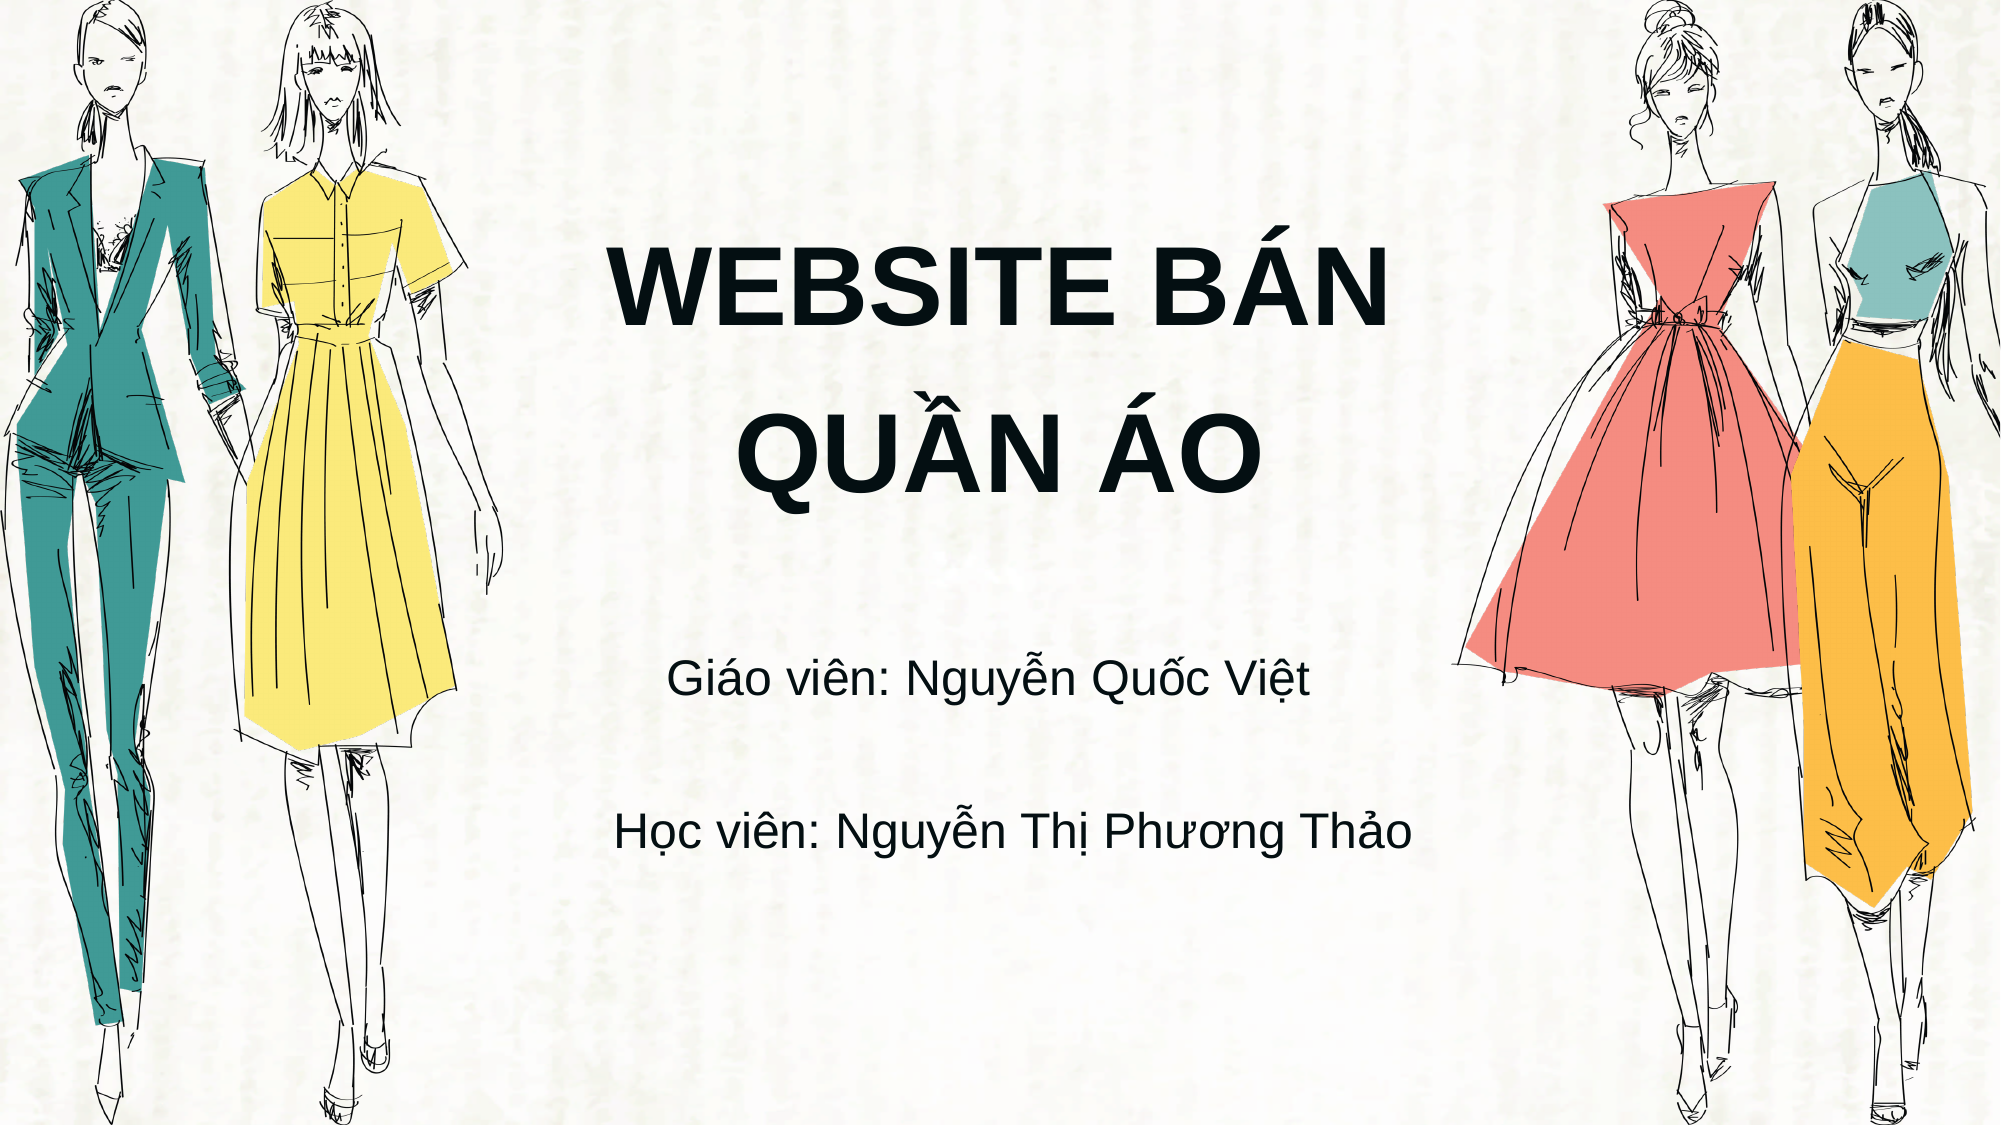

WEBSITE BÁN QUẦN ÁO
Giáo viên: Nguyễn Quốc Việt
Học viên: Nguyễn Thị Phương Thảo